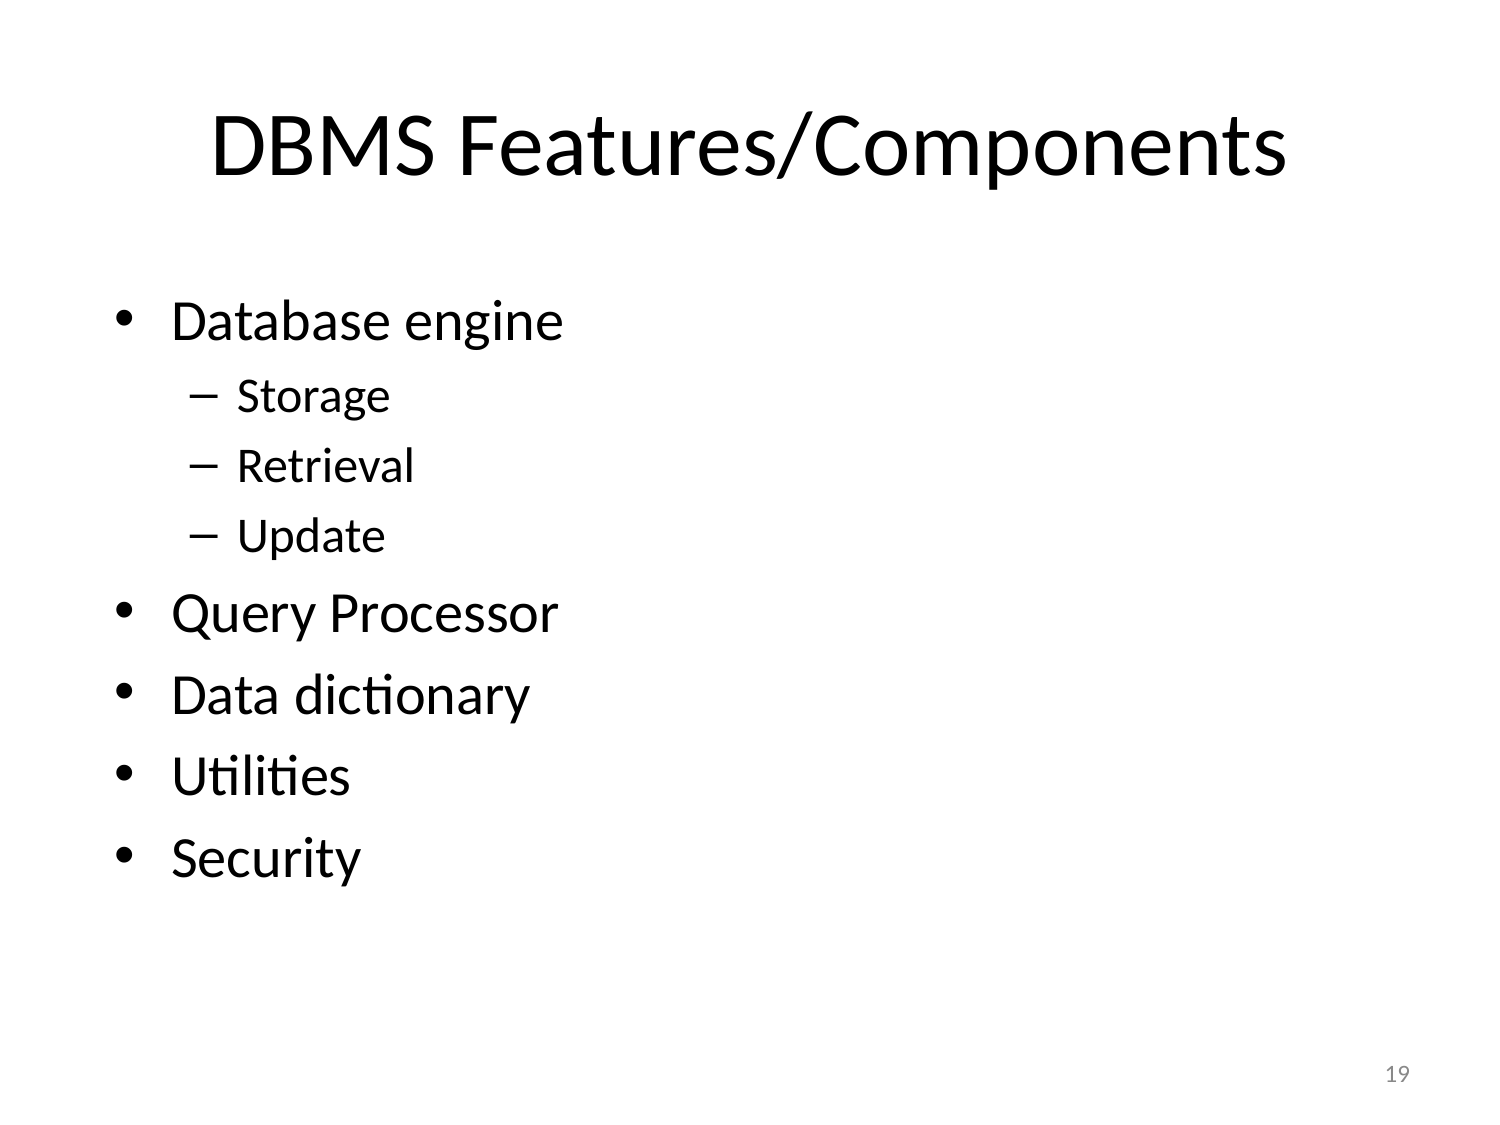

# DBMS Features/Components
Database engine
Storage
Retrieval
Update
Query Processor
Data dictionary
Utilities
Security
19